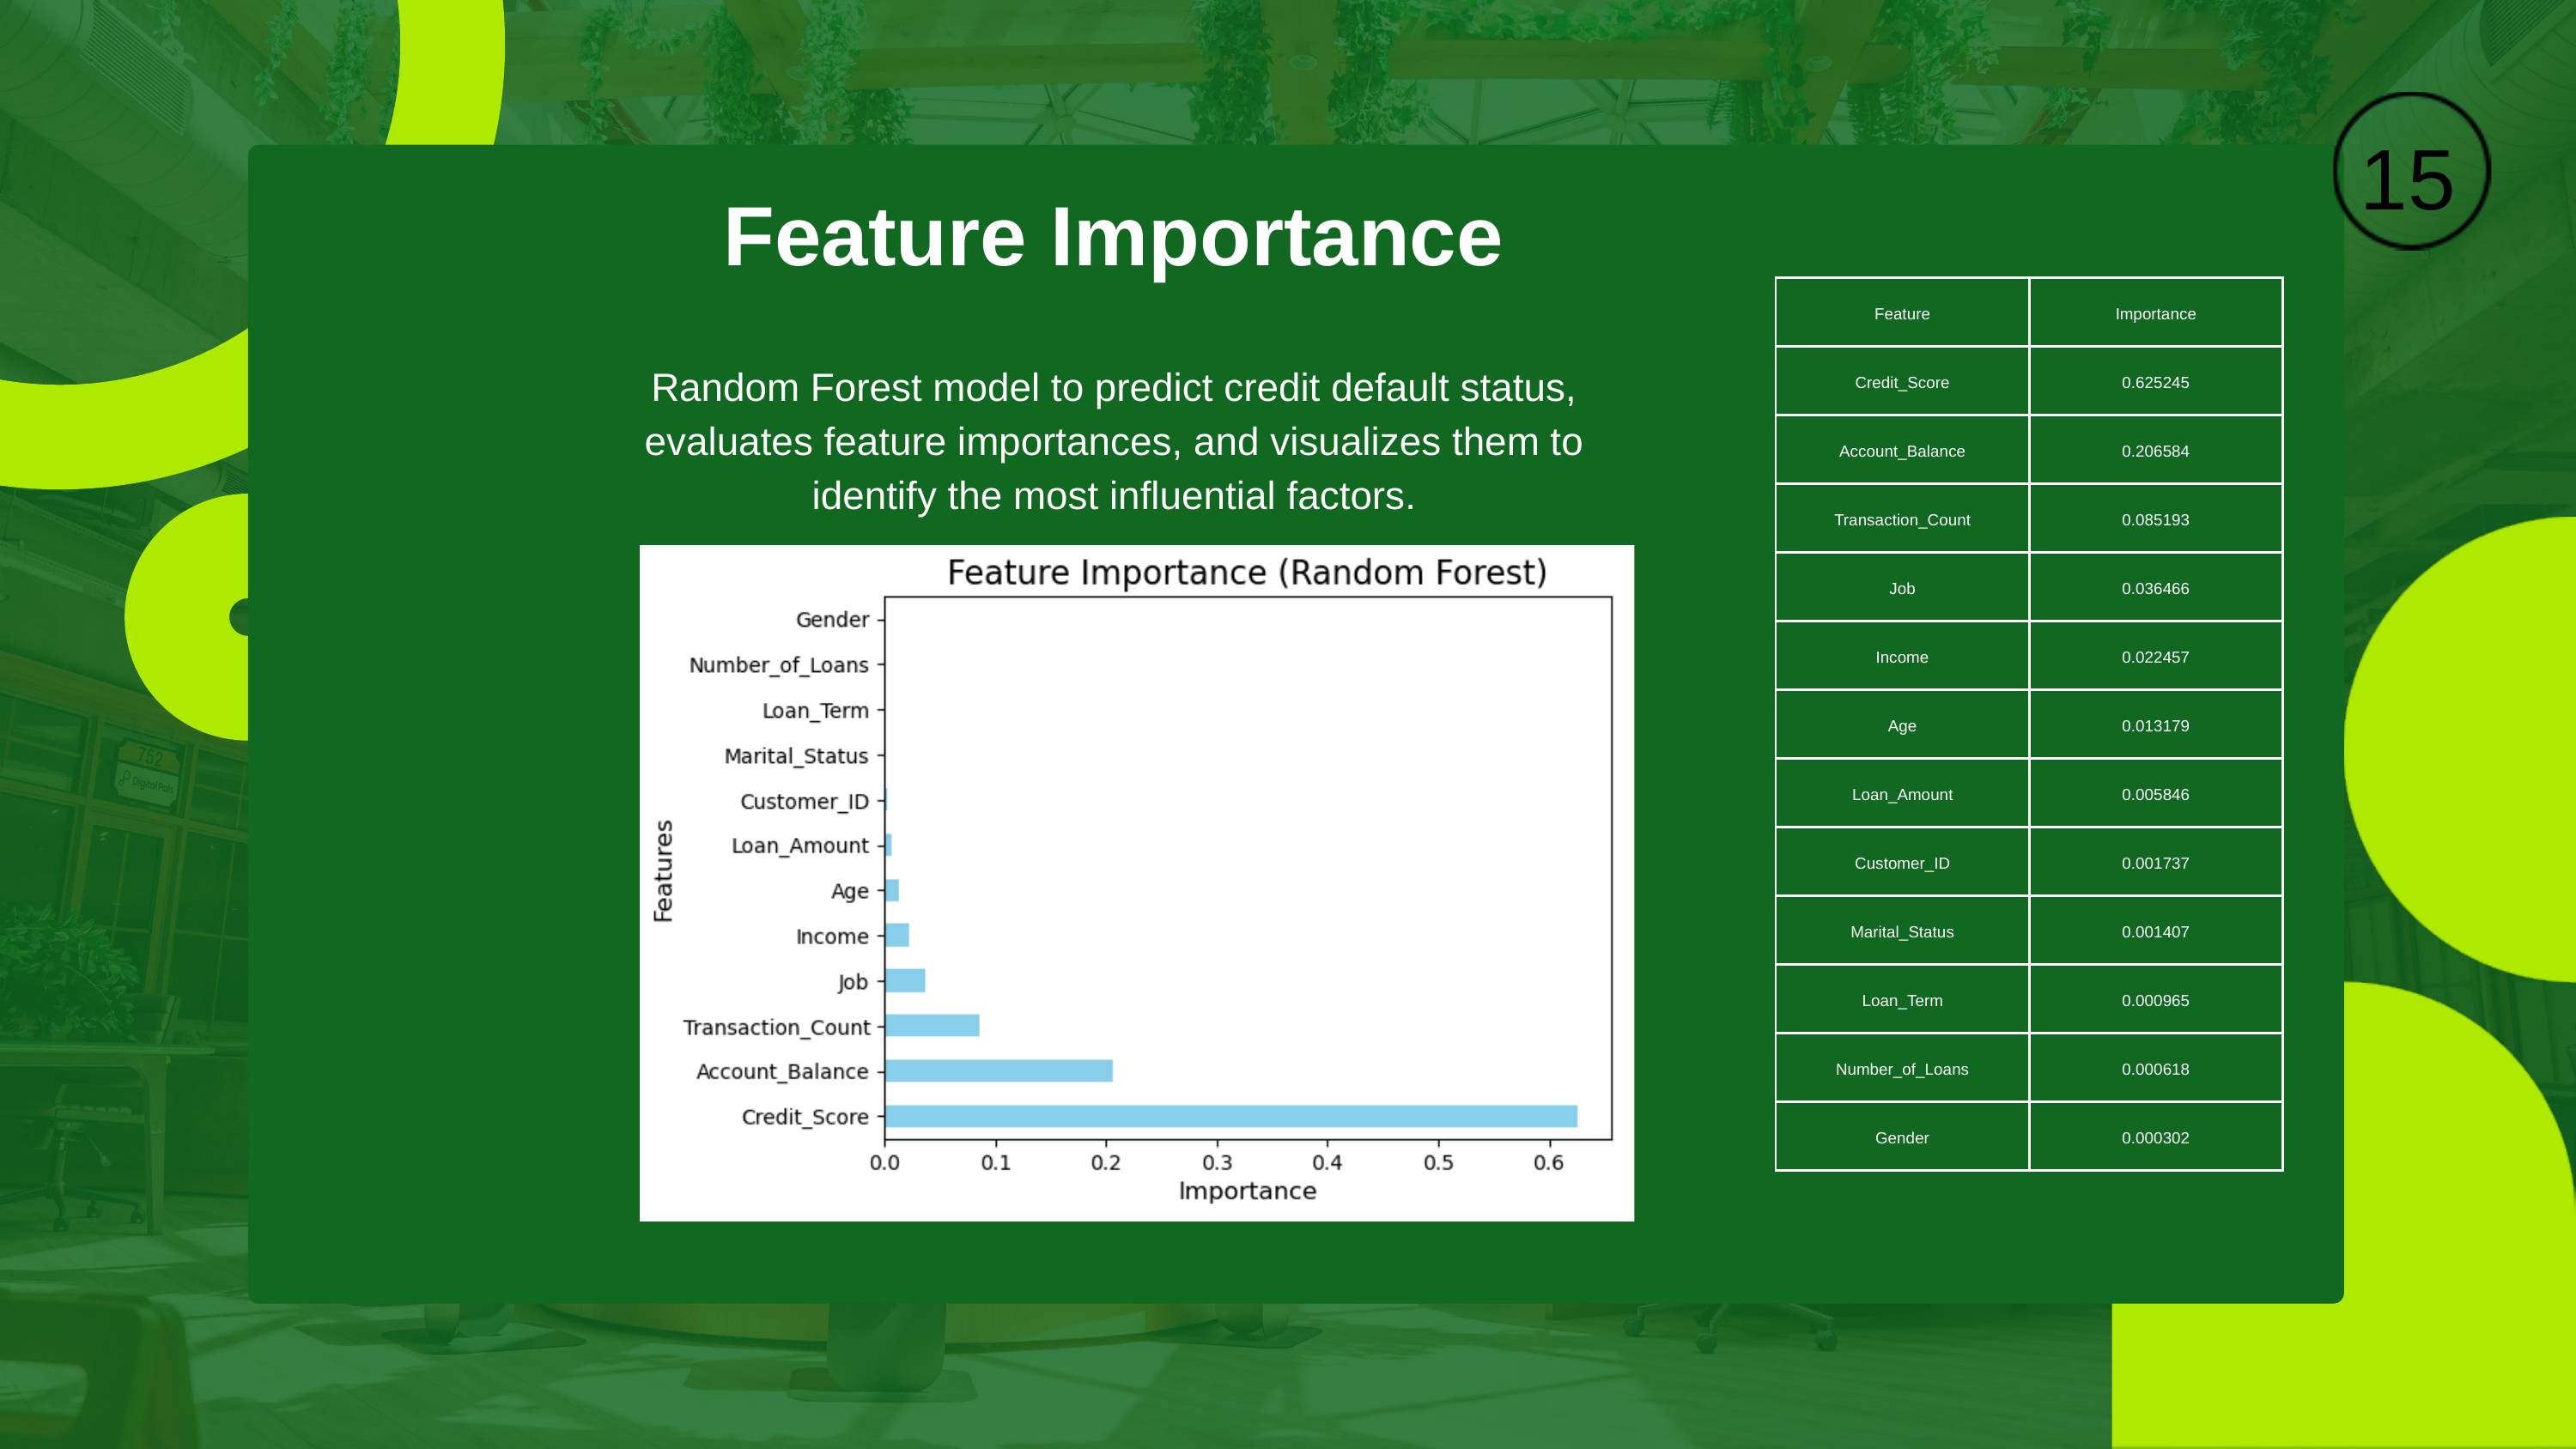

15

Feature Importance
| Feature | Importance |
| --- | --- |
| Credit\_Score | 0.625245 |
| Account\_Balance | 0.206584 |
| Transaction\_Count | 0.085193 |
| Job | 0.036466 |
| Income | 0.022457 |
| Age | 0.013179 |
| Loan\_Amount | 0.005846 |
| Customer\_ID | 0.001737 |
| Marital\_Status | 0.001407 |
| Loan\_Term | 0.000965 |
| Number\_of\_Loans | 0.000618 |
| Gender | 0.000302 |
Random Forest model to predict credit default status, evaluates feature importances, and visualizes them to identify the most influential factors.